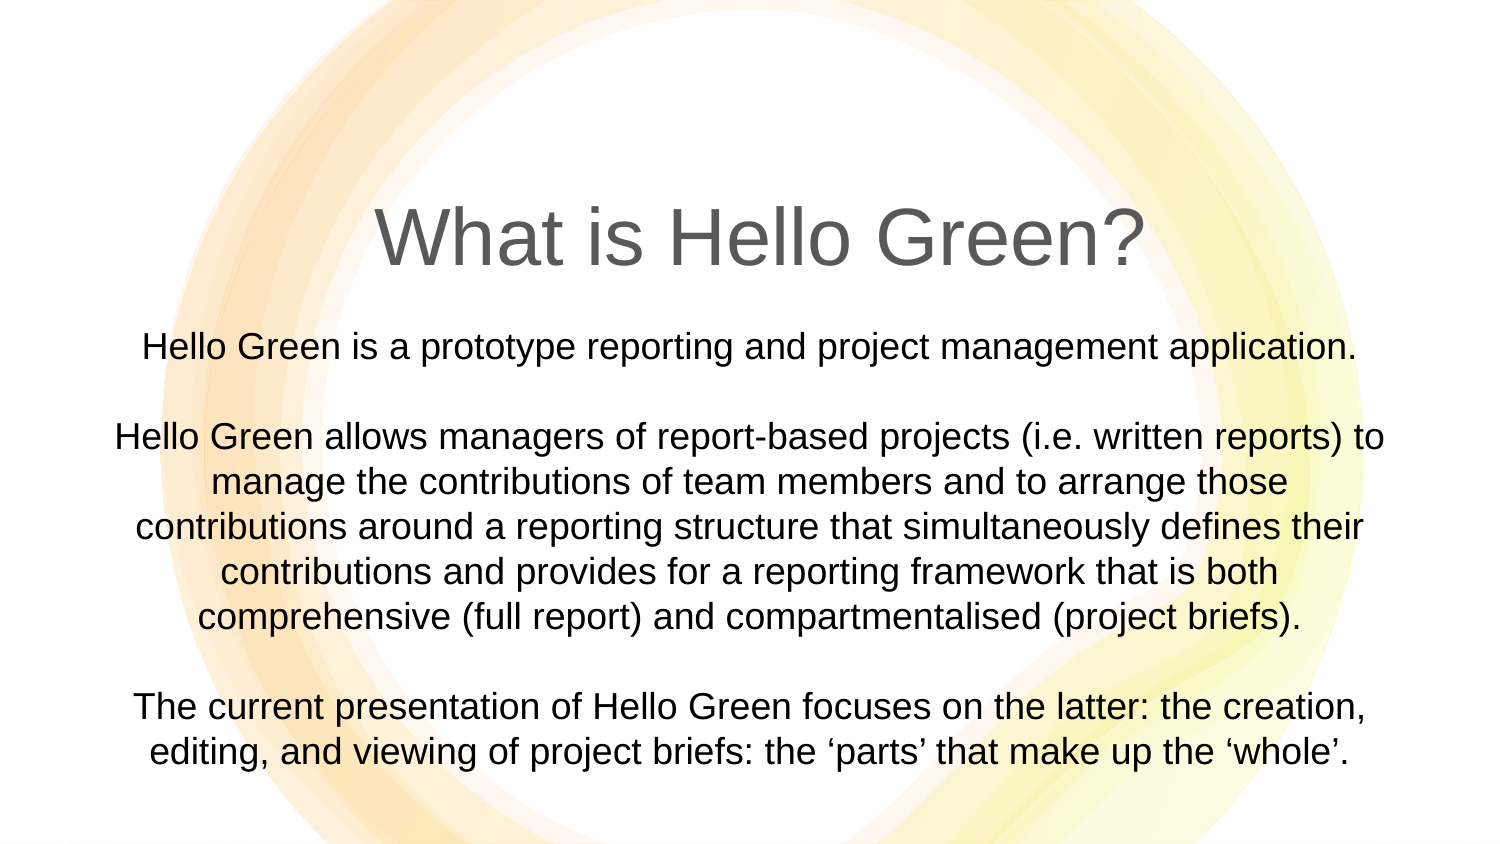

# What is Hello Green?
Hello Green is a prototype reporting and project management application.

Hello Green allows managers of report-based projects (i.e. written reports) to manage the contributions of team members and to arrange those contributions around a reporting structure that simultaneously defines their contributions and provides for a reporting framework that is both comprehensive (full report) and compartmentalised (project briefs).

The current presentation of Hello Green focuses on the latter: the creation, editing, and viewing of project briefs: the ‘parts’ that make up the ‘whole’.